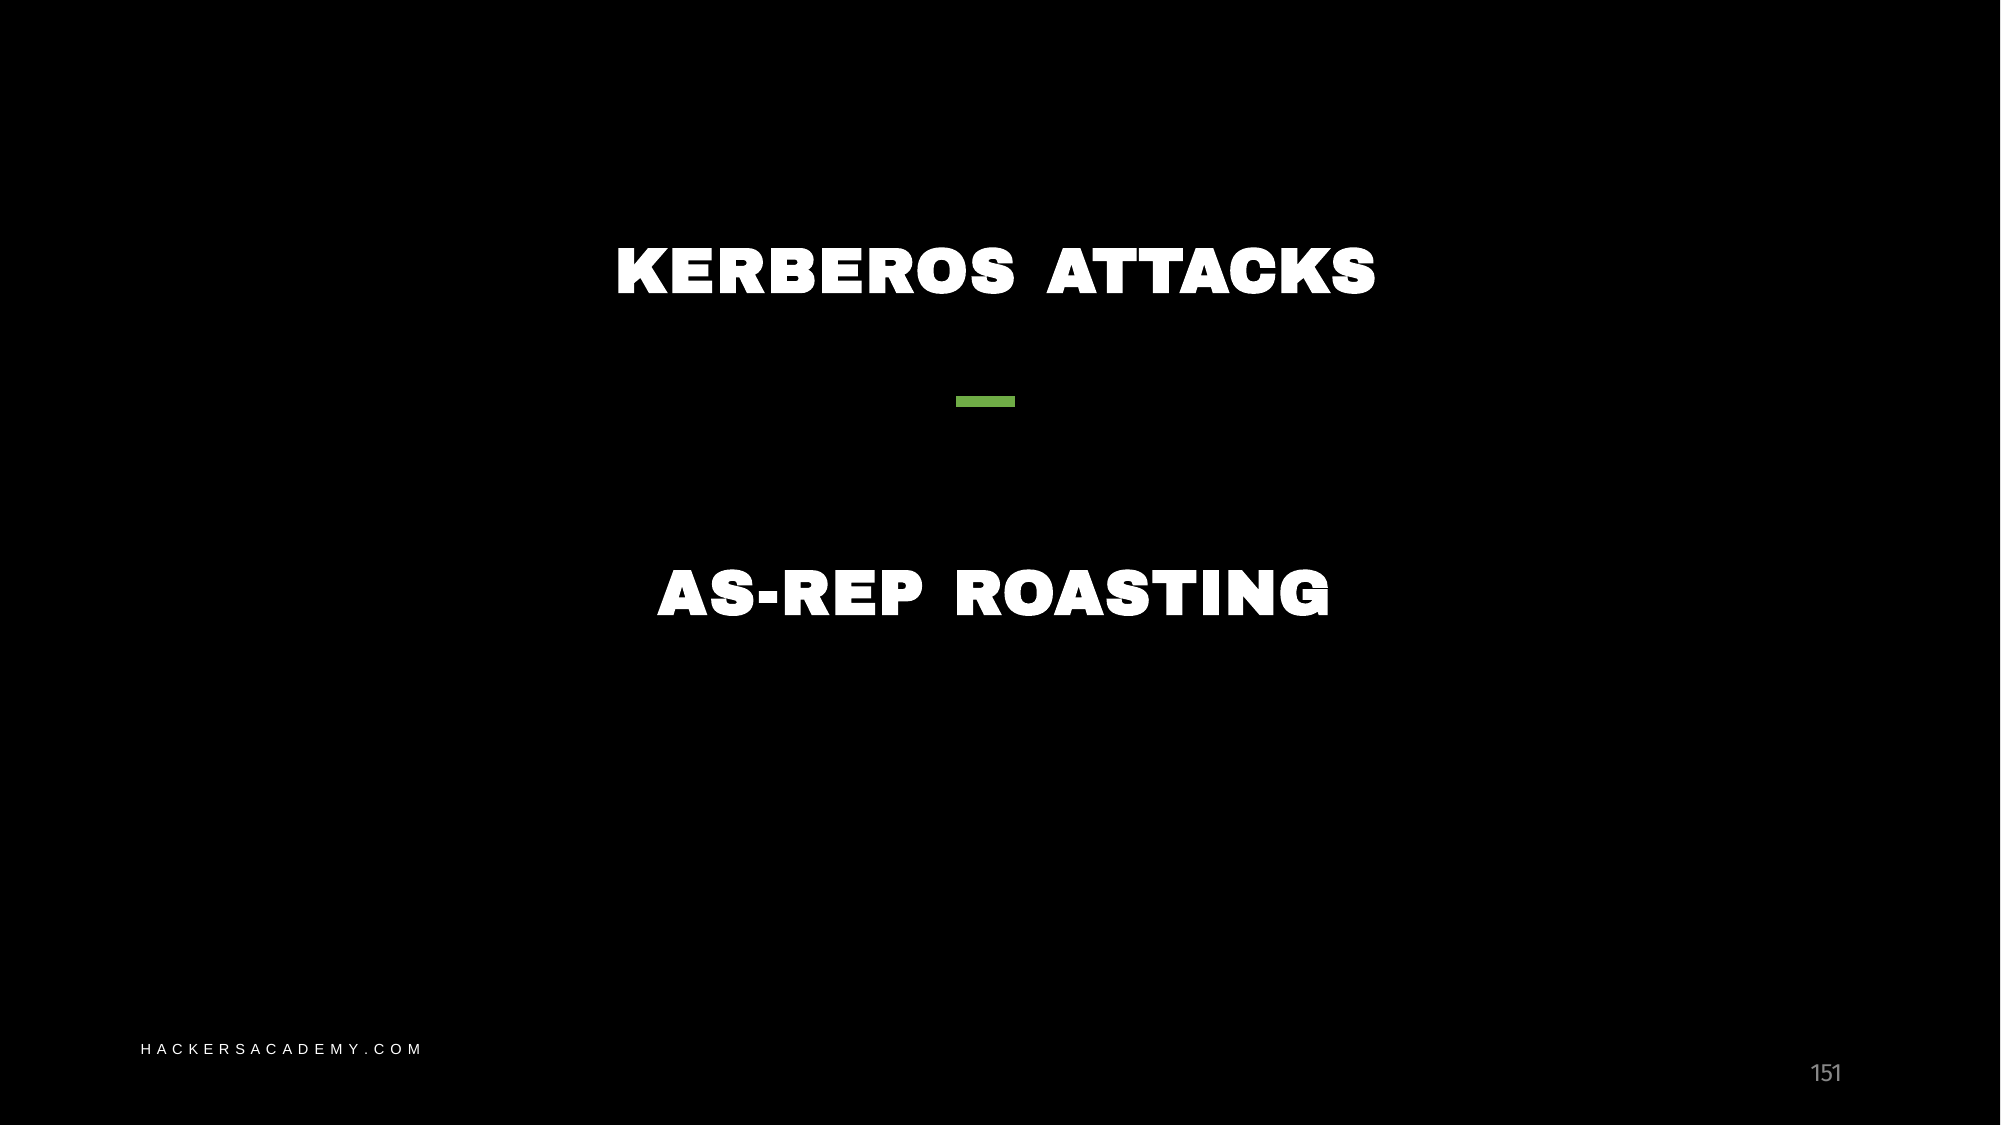

KERBEROS ATTACKS

AS-REP ROASTING
151
H A C K E R S A C A D E M Y . C O M